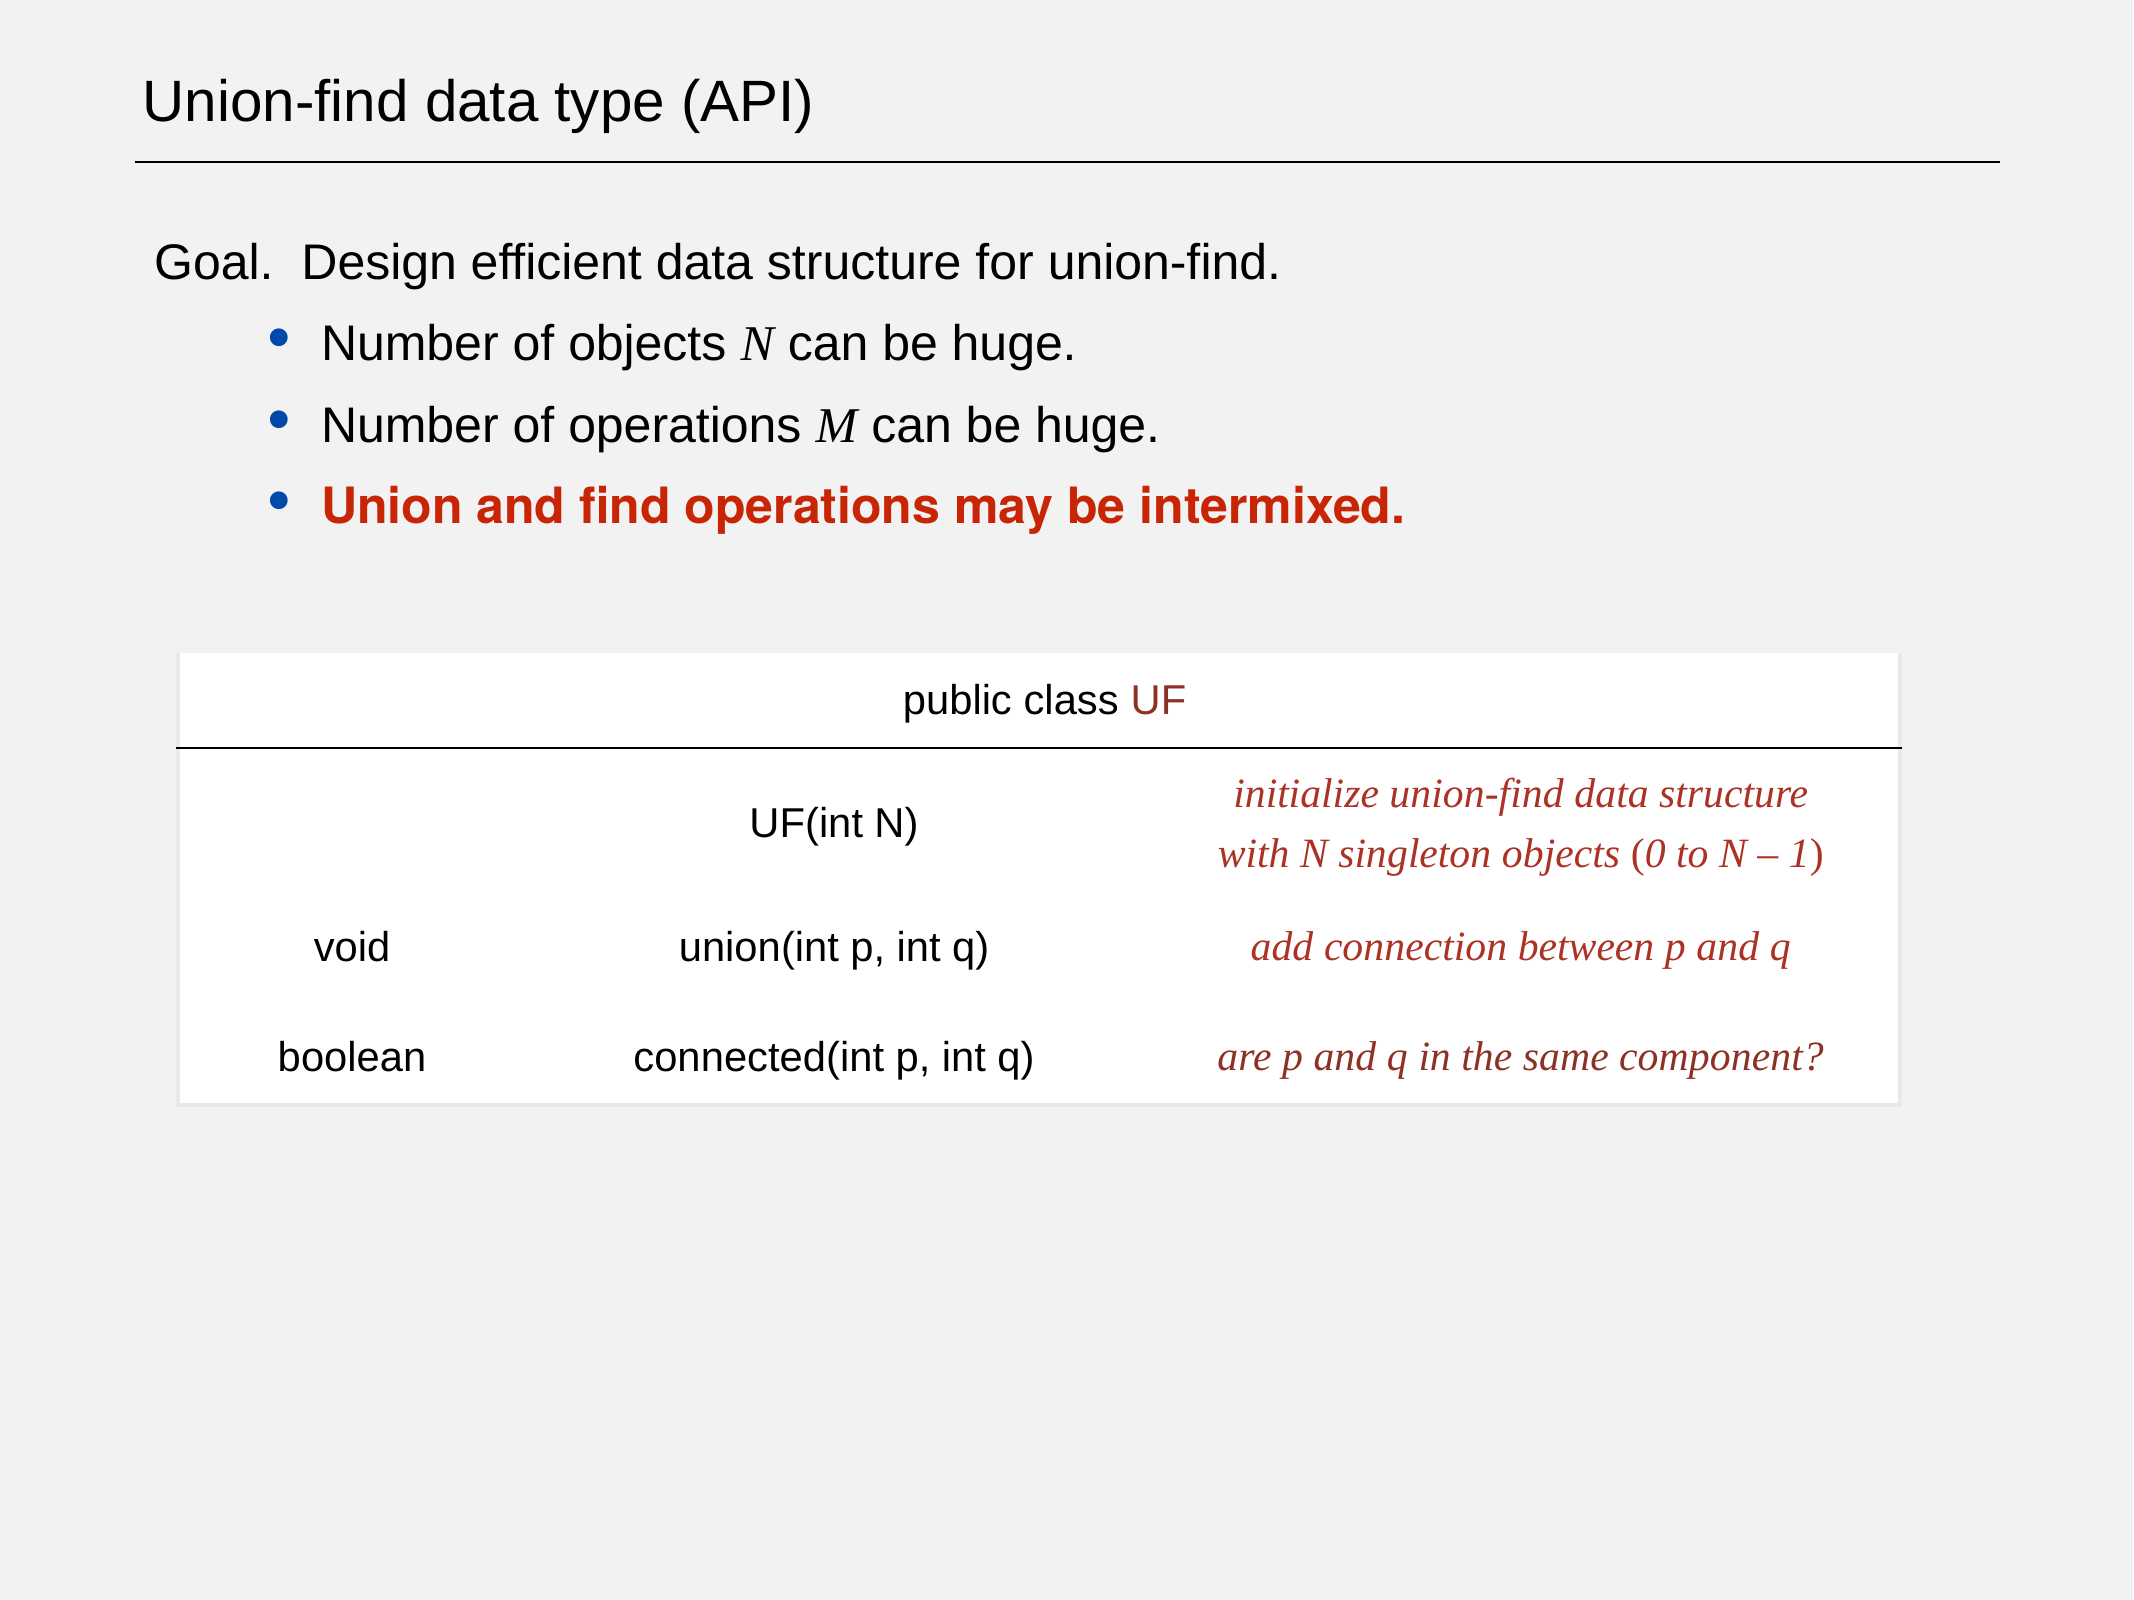

# Union-find data type (API)
Goal.  Design efficient data structure for union-find.
Number of objects N can be huge.
Number of operations M can be huge.
Union and find operations may be intermixed.
| public class UF |  |  |
| --- | --- | --- |
|  | UF(int N) | initialize union-find data structure with N singleton objects (0 to N – 1) |
| void | union(int p, int q) | add connection between p and q |
| boolean | connected(int p, int q) | are p and q in the same component? |
10